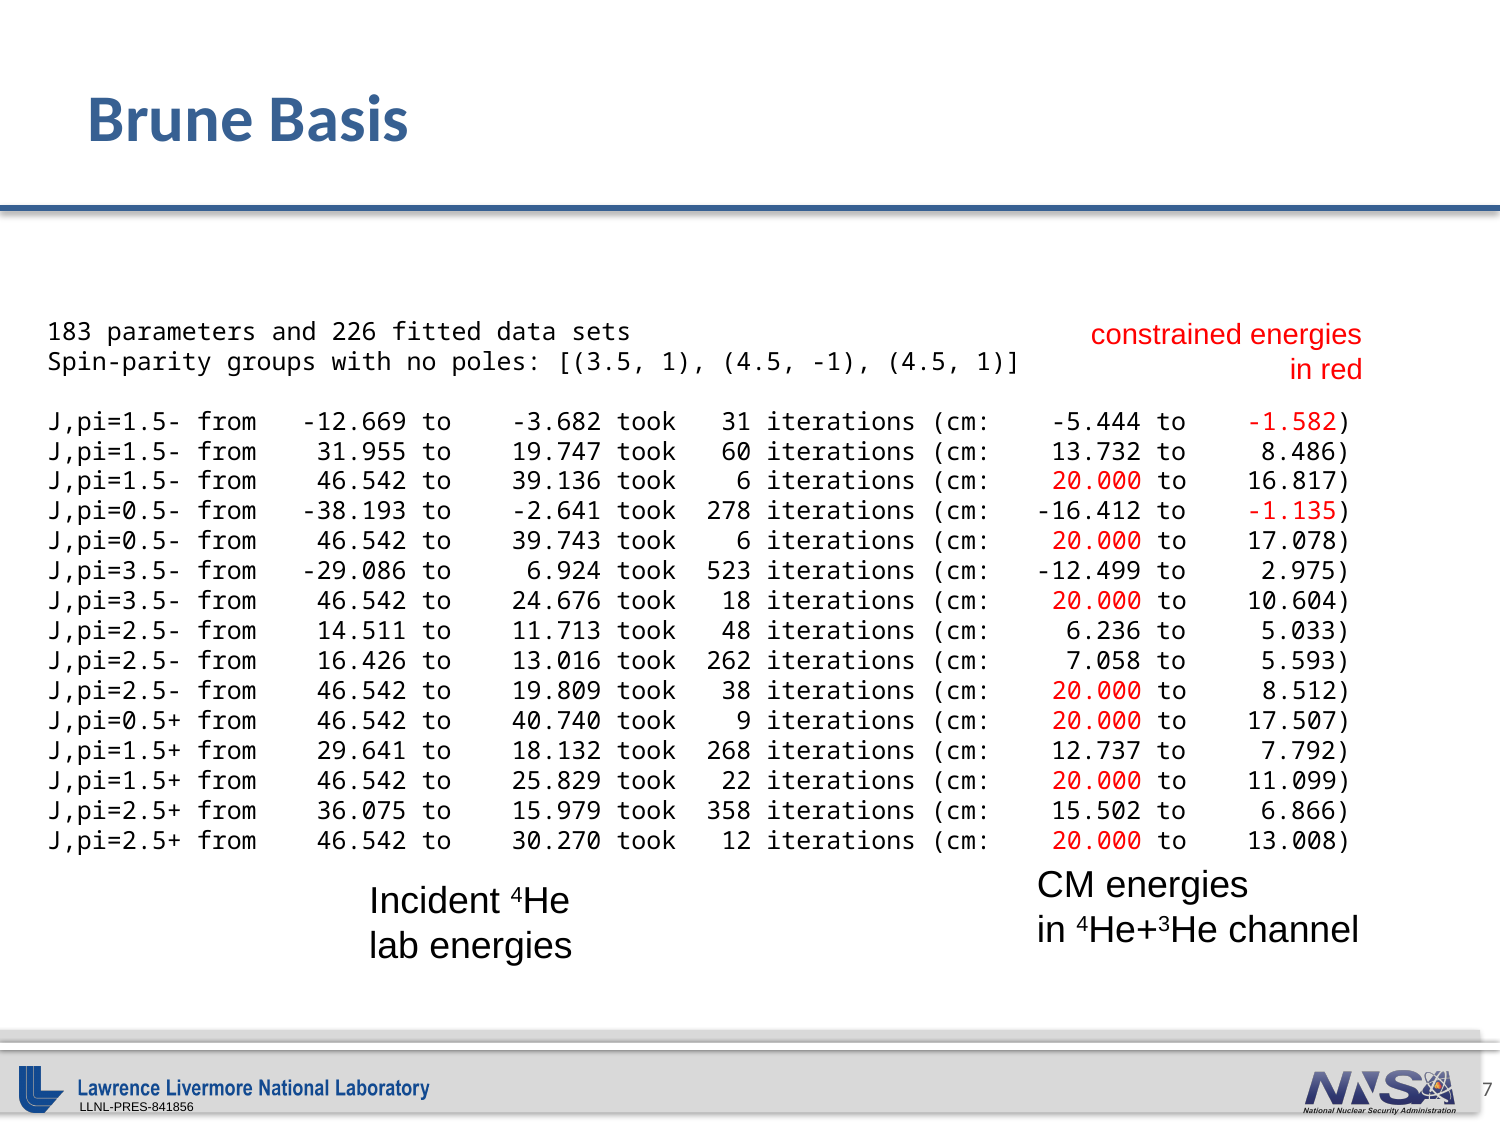

# Brune Basis
183 parameters and 226 fitted data sets
Spin-parity groups with no poles: [(3.5, 1), (4.5, -1), (4.5, 1)]

J,pi=1.5- from   -12.669 to    -3.682 took   31 iterations (cm:    -5.444 to    -1.582)
J,pi=1.5- from    31.955 to    19.747 took   60 iterations (cm:    13.732 to     8.486)
J,pi=1.5- from    46.542 to    39.136 took    6 iterations (cm:    20.000 to    16.817)
J,pi=0.5- from   -38.193 to    -2.641 took  278 iterations (cm:   -16.412 to    -1.135)
J,pi=0.5- from    46.542 to    39.743 took    6 iterations (cm:    20.000 to    17.078)
J,pi=3.5- from   -29.086 to     6.924 took  523 iterations (cm:   -12.499 to     2.975)
J,pi=3.5- from    46.542 to    24.676 took   18 iterations (cm:    20.000 to    10.604)
J,pi=2.5- from    14.511 to    11.713 took   48 iterations (cm:     6.236 to     5.033)
J,pi=2.5- from    16.426 to    13.016 took  262 iterations (cm:     7.058 to     5.593)
J,pi=2.5- from    46.542 to    19.809 took   38 iterations (cm:    20.000 to     8.512)
J,pi=0.5+ from    46.542 to    40.740 took    9 iterations (cm:    20.000 to    17.507)
J,pi=1.5+ from    29.641 to    18.132 took  268 iterations (cm:    12.737 to     7.792)
J,pi=1.5+ from    46.542 to    25.829 took   22 iterations (cm:    20.000 to    11.099)
J,pi=2.5+ from    36.075 to    15.979 took  358 iterations (cm:    15.502 to     6.866)
J,pi=2.5+ from    46.542 to    30.270 took   12 iterations (cm:    20.000 to    13.008)
constrained energies
in red
CM energies
in 4He+3He channel
Incident 4He
lab energies